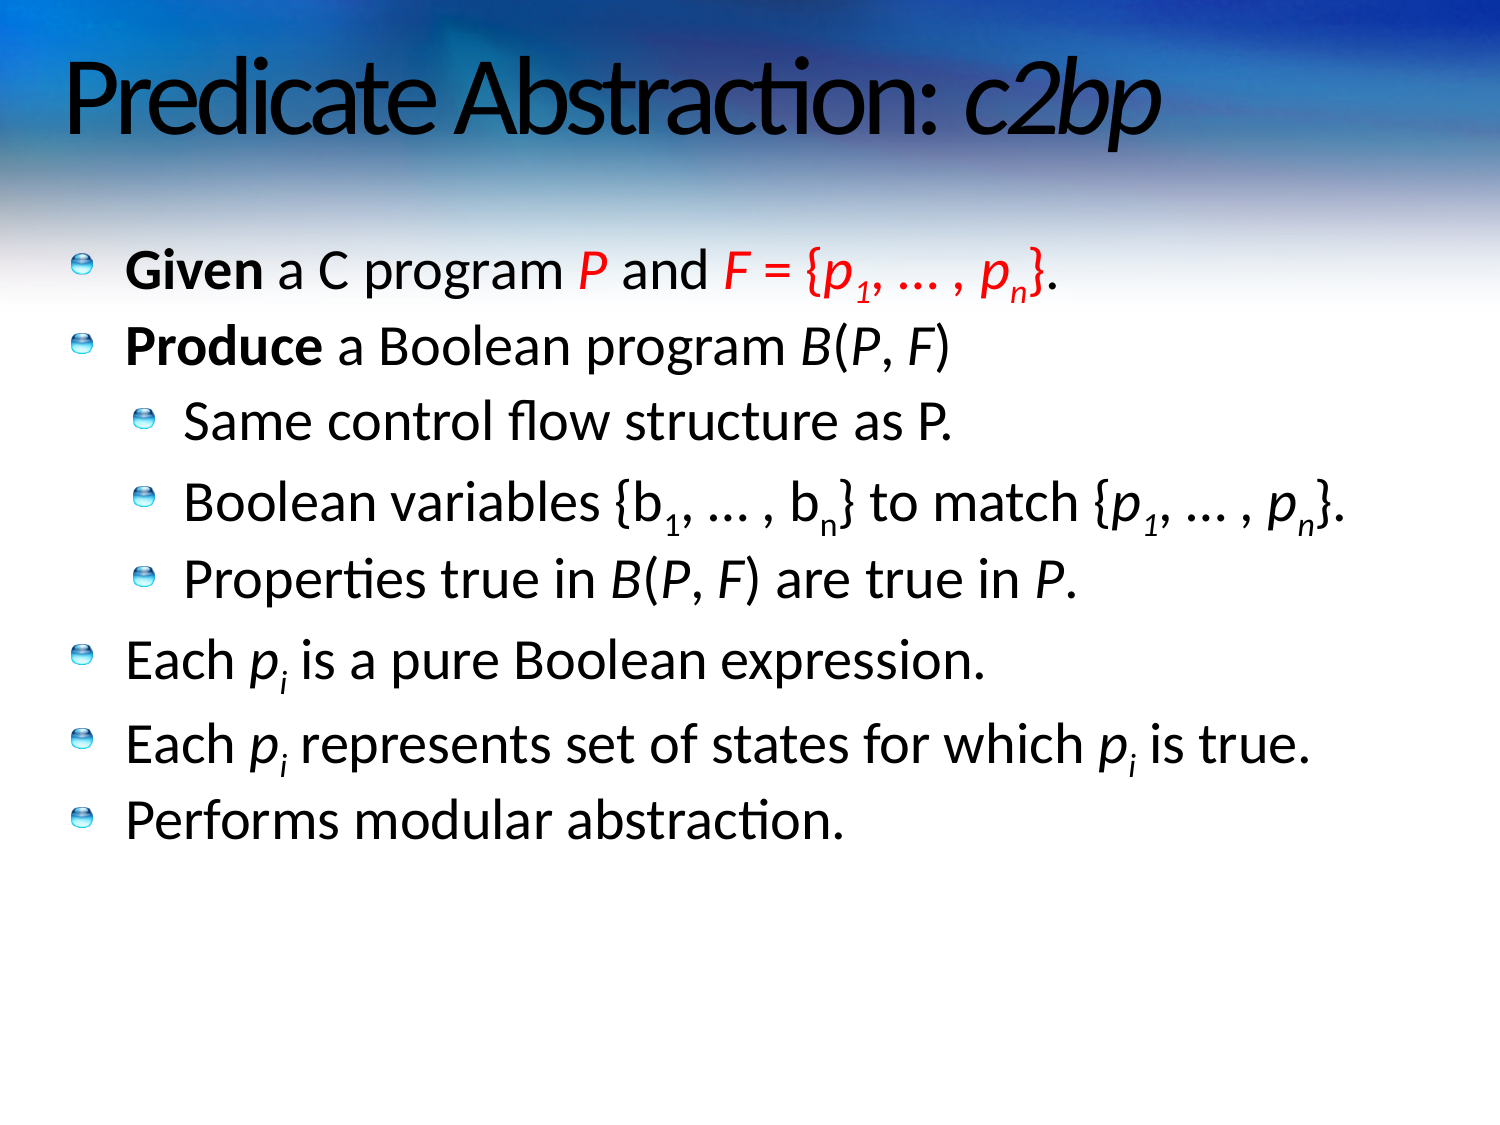

# Predicate Abstraction: c2bp
Given a C program P and F = {p1, … , pn}.
Produce a Boolean program B(P, F)
Same control flow structure as P.
Boolean variables {b1, … , bn} to match {p1, … , pn}.
Properties true in B(P, F) are true in P.
Each pi is a pure Boolean expression.
Each pi represents set of states for which pi is true.
Performs modular abstraction.